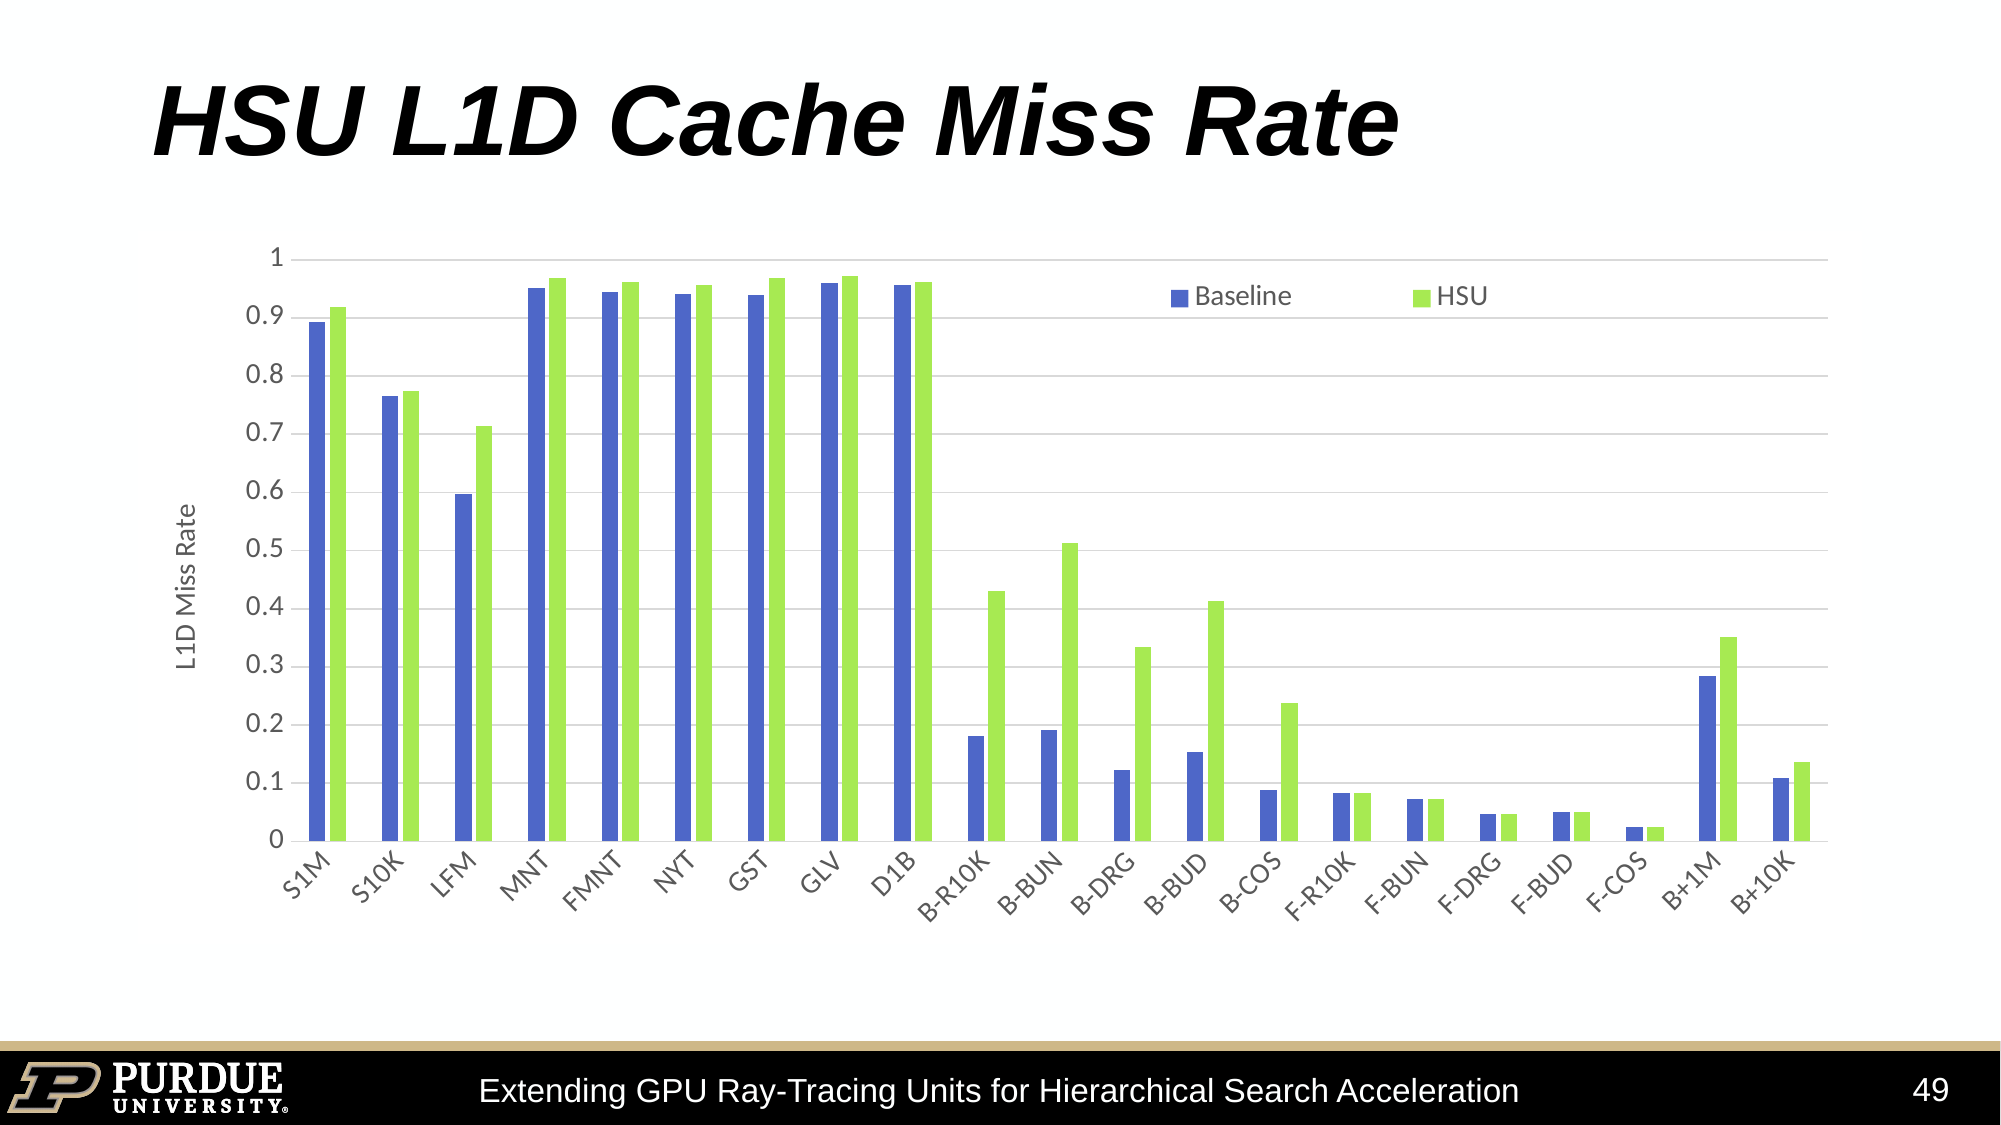

# HSU L1D Cache Miss Rate

### Chart

| Category | Baseline | HSU |
|---|---|---|
| S1M | 0.893 | 0.919 |
| S10K | 0.765 | 0.775 |
| LFM | 0.597 | 0.714 |
| MNT | 0.952 | 0.968 |
| FMNT | 0.944 | 0.962 |
| NYT | 0.942 | 0.957 |
| GST | 0.939 | 0.968 |
| GLV | 0.96 | 0.972 |
| D1B | 0.957 | 0.962 |
| B-R10K | 0.182 | 0.43 |
| B-BUN | 0.191 | 0.513 |
| B-DRG | 0.122 | 0.335 |
| B-BUD | 0.153 | 0.414 |
| B-COS | 0.088 | 0.238 |
| F-R10K | 0.084 | 0.084 |
| F-BUN | 0.073 | 0.073 |
| F-DRG | 0.047 | 0.047 |
| F-BUD | 0.051 | 0.051 |
| F-COS | 0.025 | 0.025 |
| B+1M | 0.284 | 0.352 |
| B+10K | 0.109 | 0.137 |
49